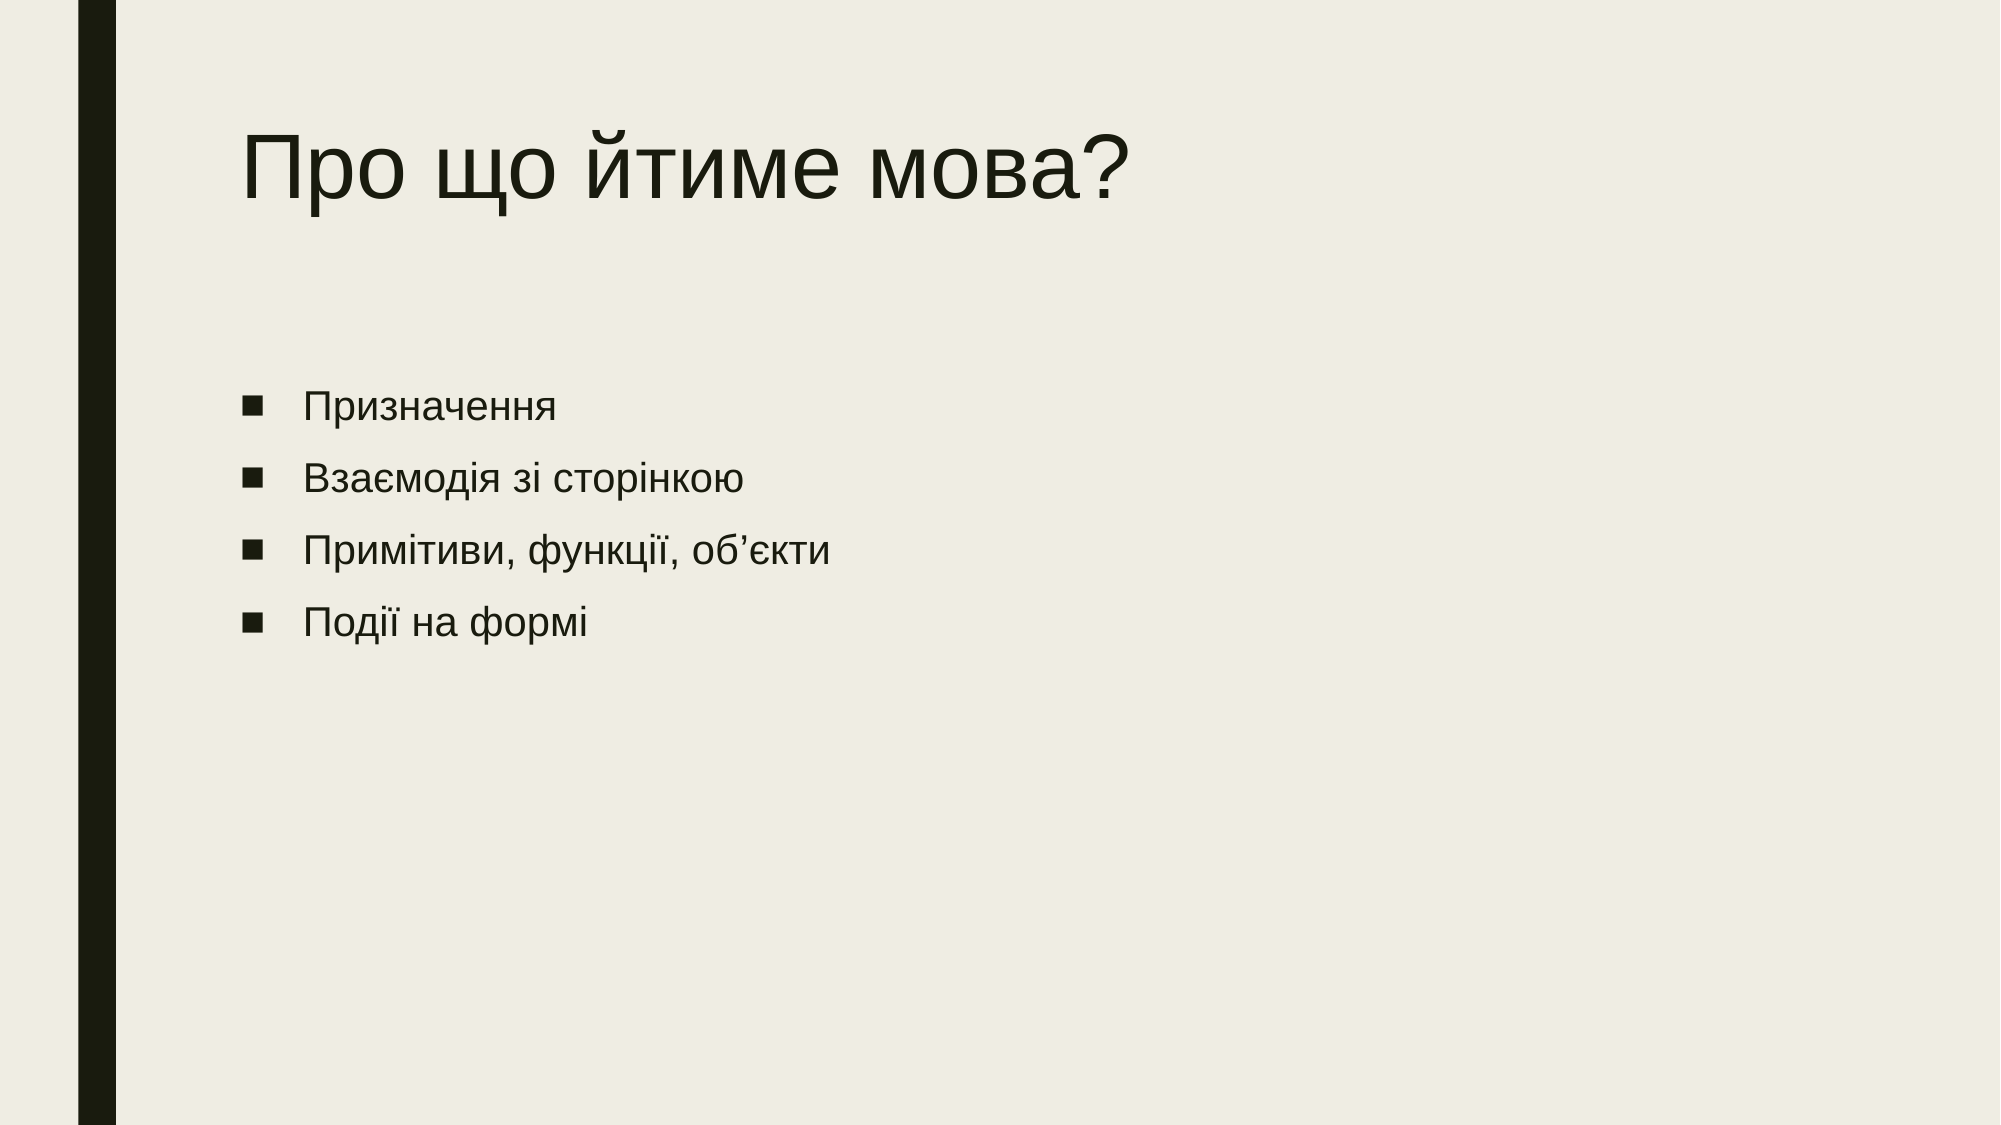

# Про що йтиме мова?
Призначення
Взаємодія зі сторінкою
Примітиви, функції, об’єкти
Події на формі